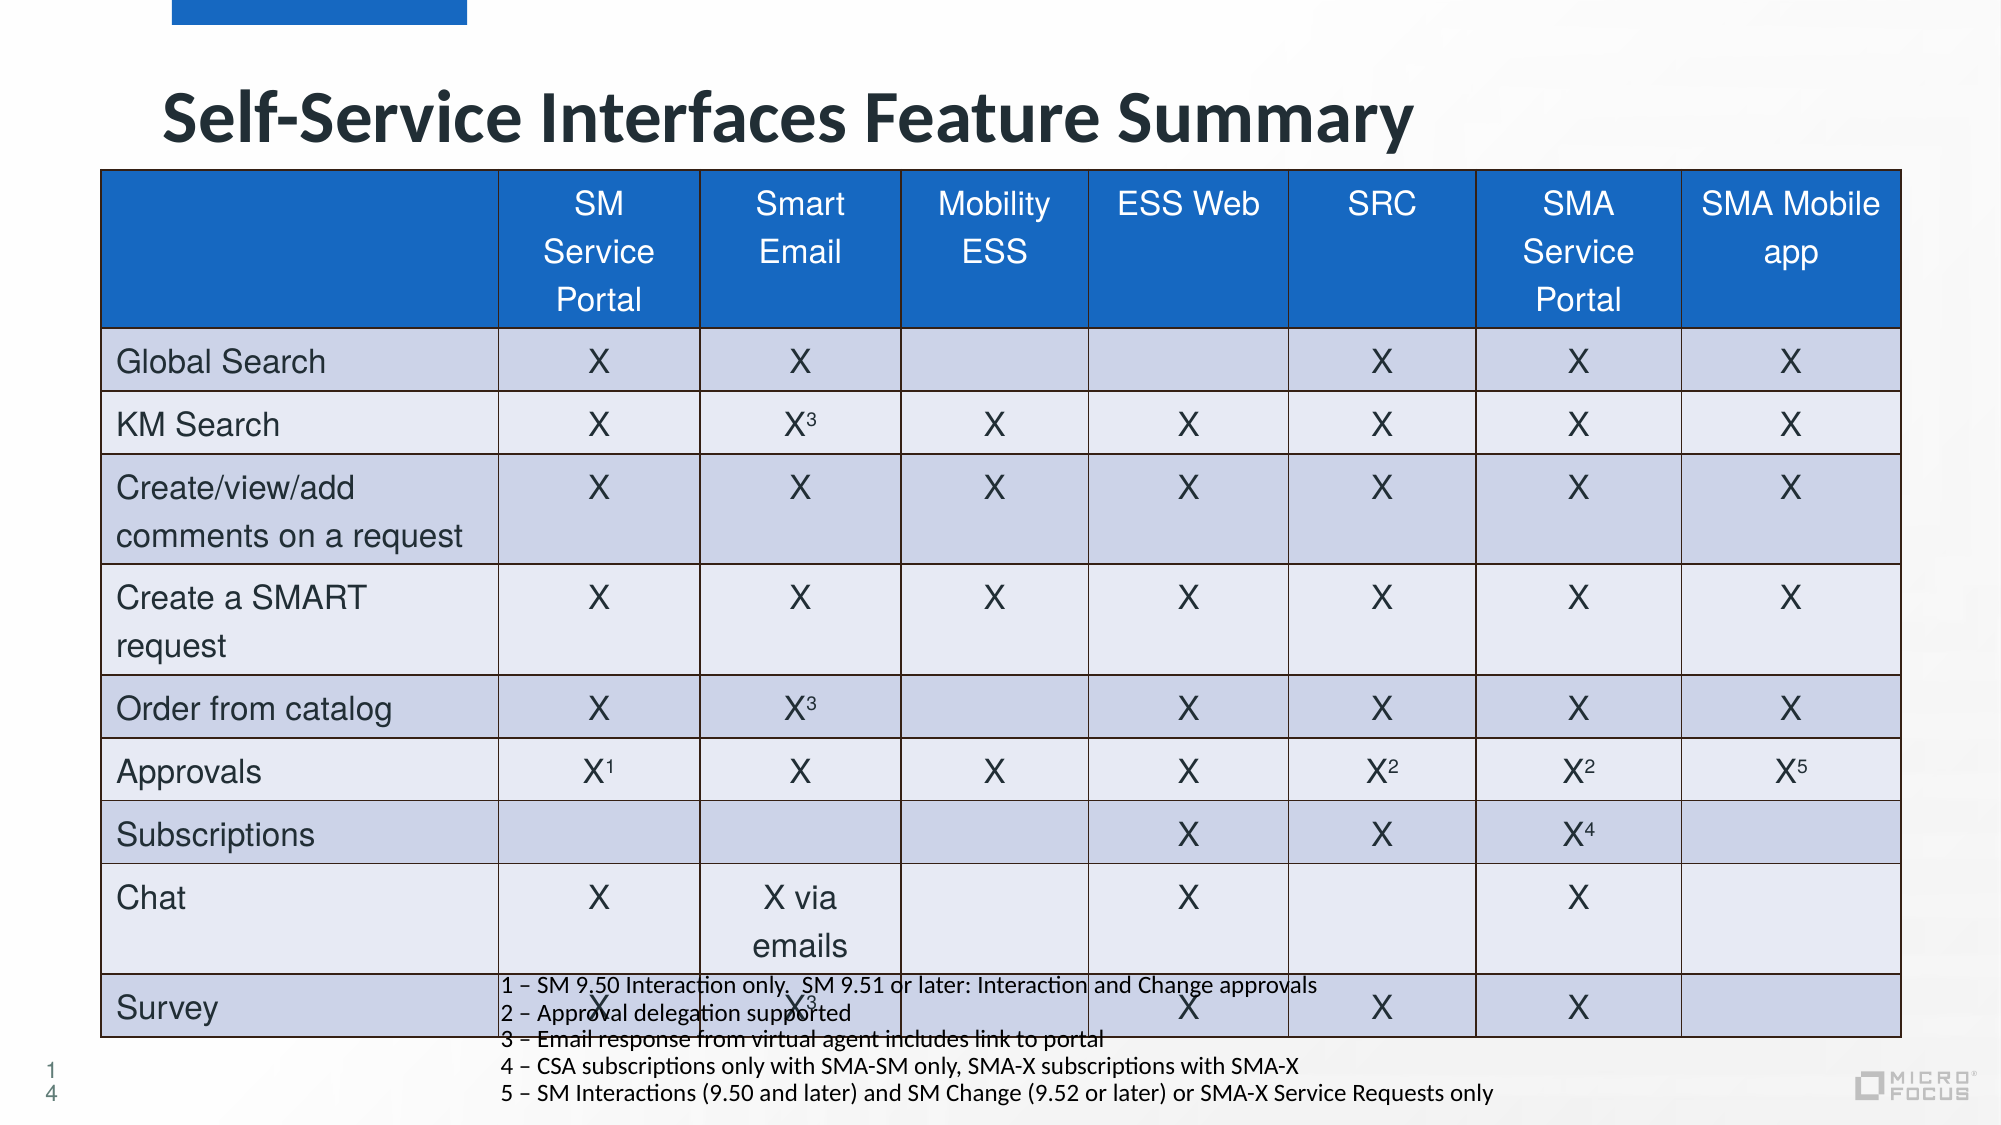

# Self-Service Interfaces Feature Summary
|  | SM Service Portal | Smart Email | Mobility ESS | ESS Web | SRC | SMA Service Portal | SMA Mobile app |
| --- | --- | --- | --- | --- | --- | --- | --- |
| Global Search | X | X |  |  | X | X | X |
| KM Search | X | X3 | X | X | X | X | X |
| Create/view/add comments on a request | X | X | X | X | X | X | X |
| Create a SMART request | X | X | X | X | X | X | X |
| Order from catalog | X | X3 |  | X | X | X | X |
| Approvals | X1 | X | X | X | X2 | X2 | X5 |
| Subscriptions |  |  |  | X | X | X4 |  |
| Chat | X | X via emails |  | X |  | X |  |
| Survey | X | X3 |  | X | X | X |  |
1 – SM 9.50 Interaction only.  SM 9.51 or later: Interaction and Change approvals
2 – Approval delegation supported
3 – Email response from virtual agent includes link to portal
4 – CSA subscriptions only with SMA-SM only, SMA-X subscriptions with SMA-X
5 – SM Interactions (9.50 and later) and SM Change (9.52 or later) or SMA-X Service Requests only
14